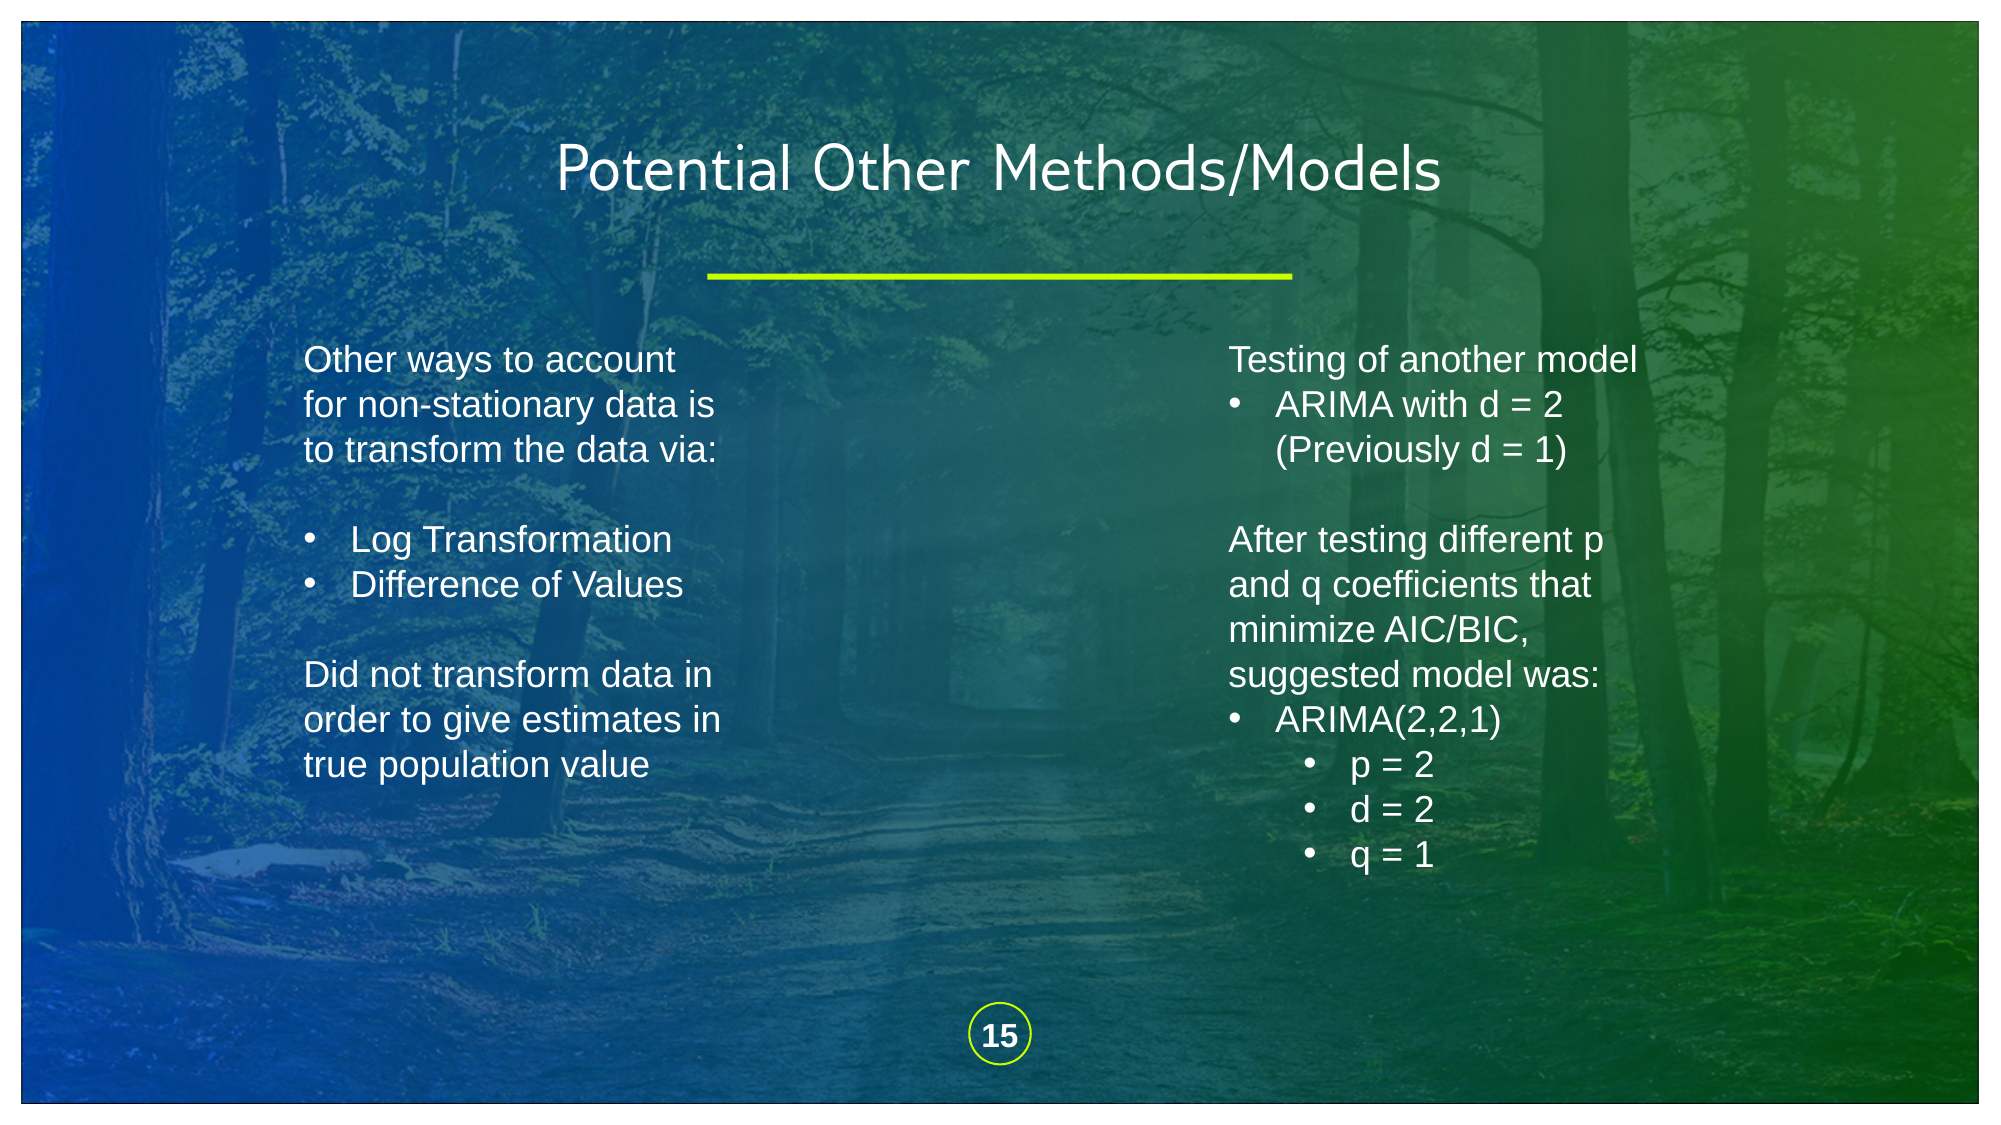

# Potential Other Methods/Models
Other ways to account for non-stationary data is to transform the data via:

Log Transformation
Difference of Values

Did not transform data in order to give estimates in true population value
Testing of another model
ARIMA with d = 2 (Previously d = 1)

After testing different p and q coefficients that minimize AIC/BIC, suggested model was:
ARIMA(2,2,1)
p = 2
d = 2
q = 1
15